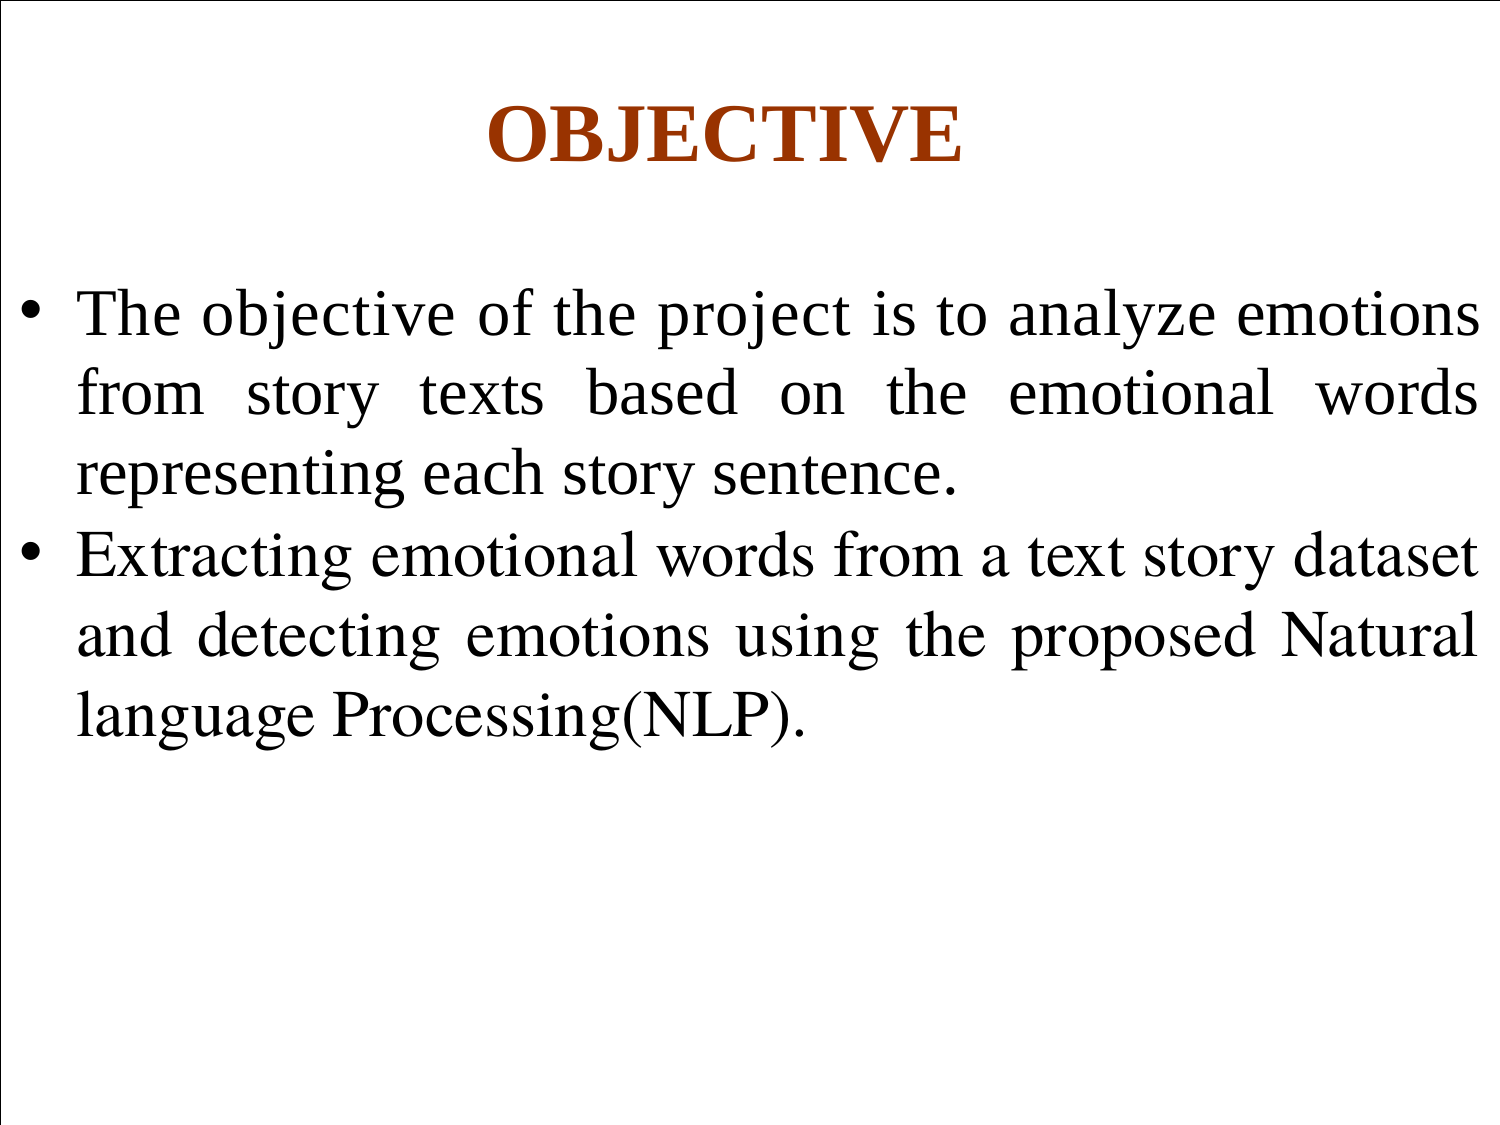

# OBJECTIVE
The objective of the project is to analyze emotions from story texts based on the emotional words representing each story sentence.
Extracting emotional words from a text story dataset and detecting emotions using the proposed Natural language Processing(NLP).